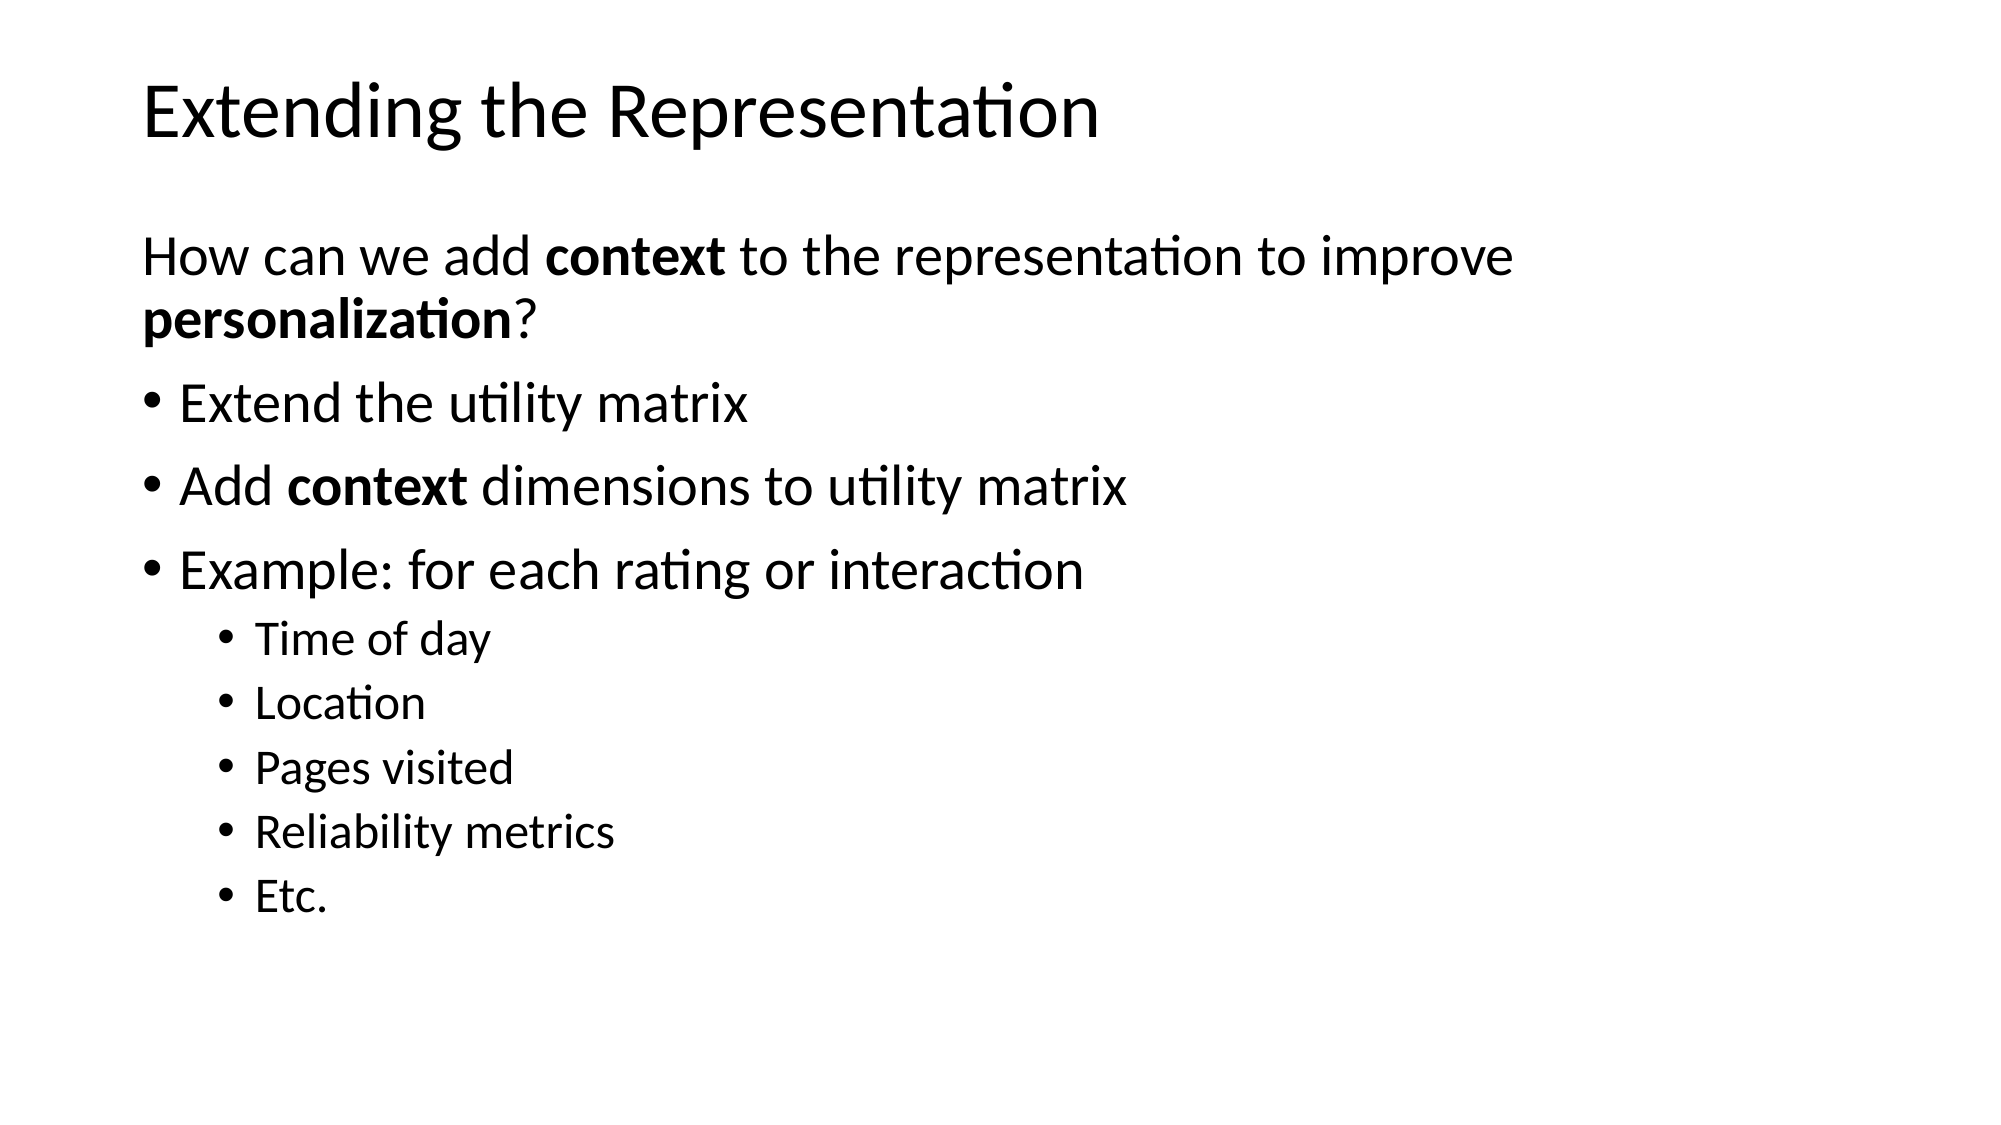

# Extending the Representation
How can we add context to the representation to improve personalization?
Extend the utility matrix
Add context dimensions to utility matrix
Example: for each rating or interaction
Time of day
Location
Pages visited
Reliability metrics
Etc.